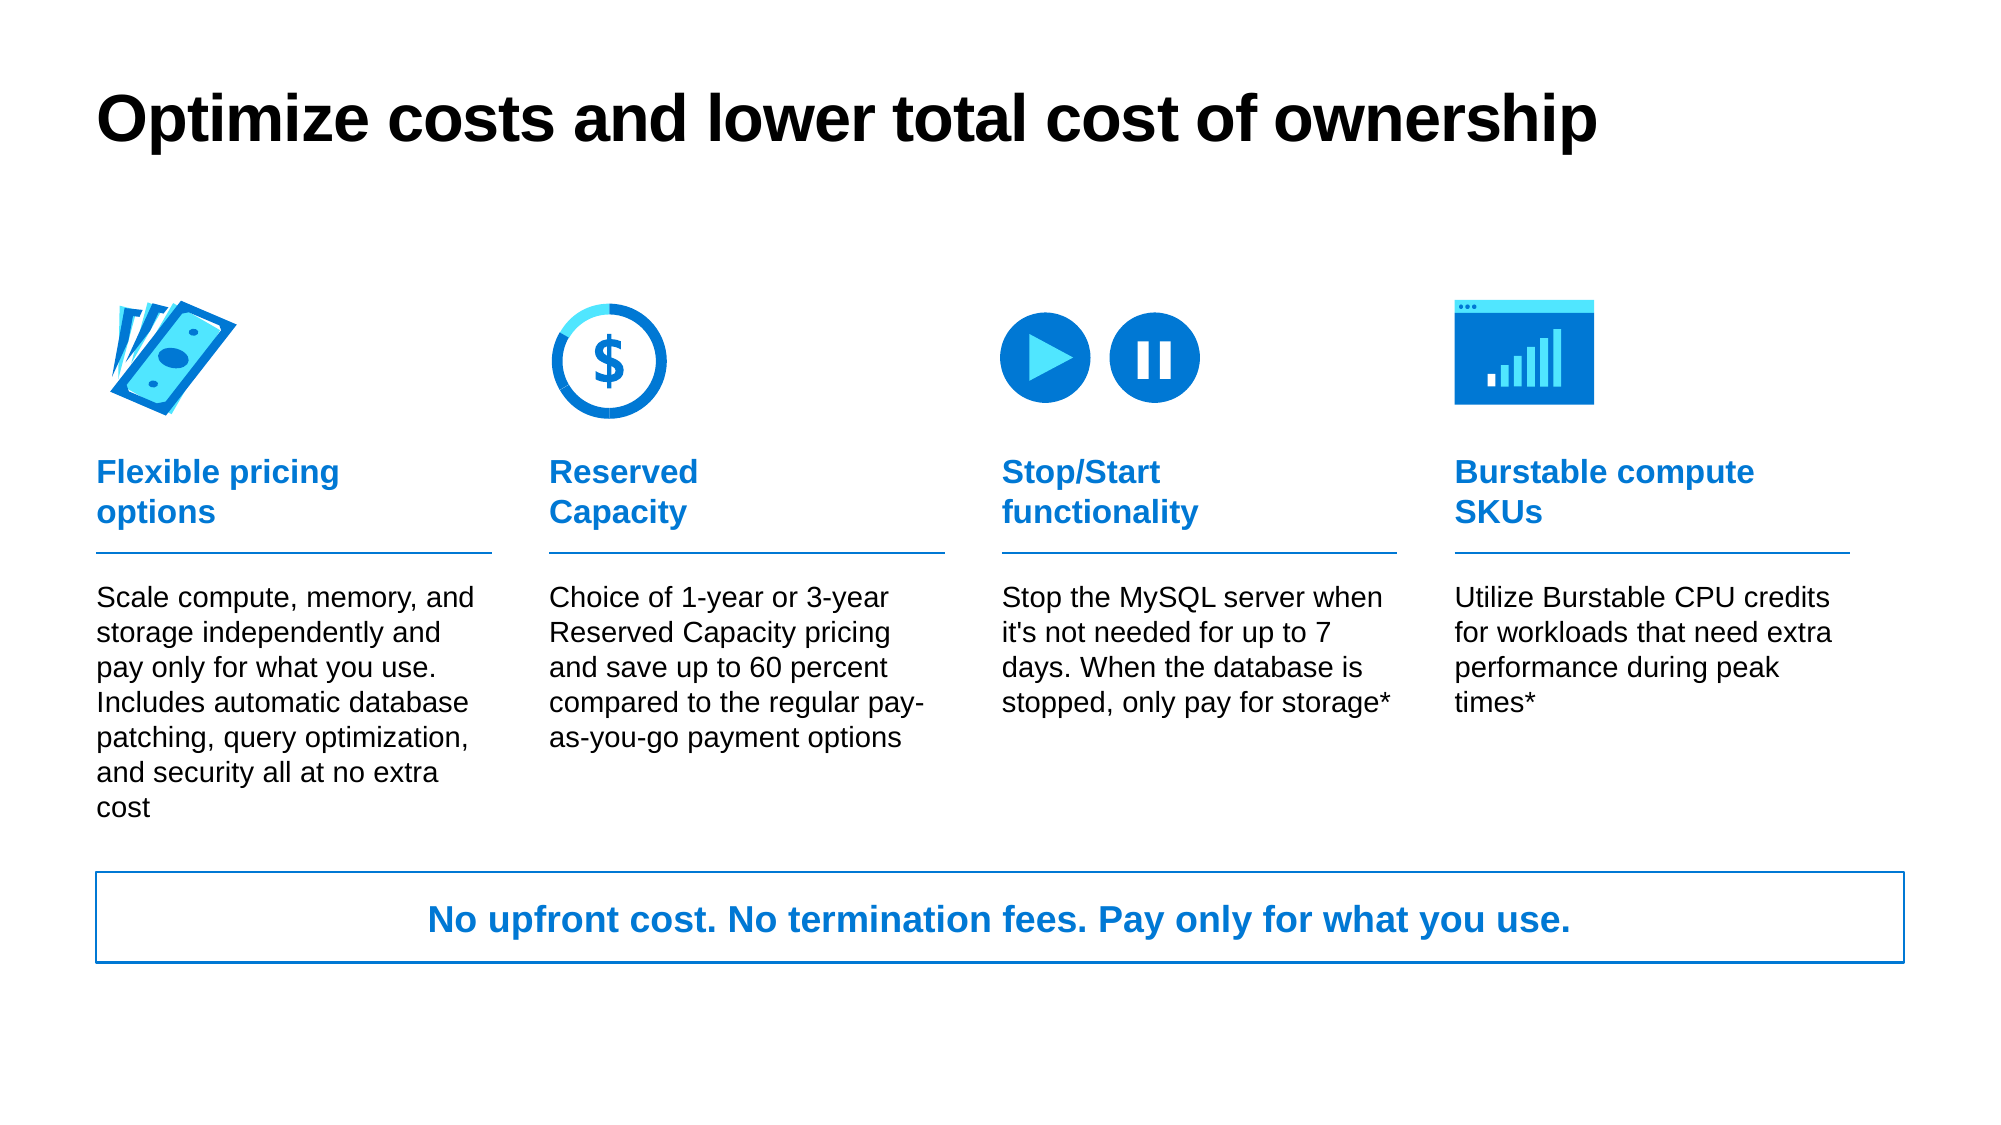

# Optimize costs and lower total cost of ownership

Flexible pricing
options
Reserved
Capacity
Stop/Start functionality
Burstable compute SKUs
Scale compute, memory, and storage independently and pay only for what you use. Includes automatic database patching, query optimization, and security all at no extra cost
Choice of 1-year or 3-year Reserved Capacity pricing and save up to 60 percent compared to the regular pay-as-you-go payment options
Stop the MySQL server when it's not needed for up to 7 days. When the database is stopped, only pay for storage*
Utilize Burstable CPU credits for workloads that need extra performance during peak times*
No upfront cost. No termination fees. Pay only for what you use.